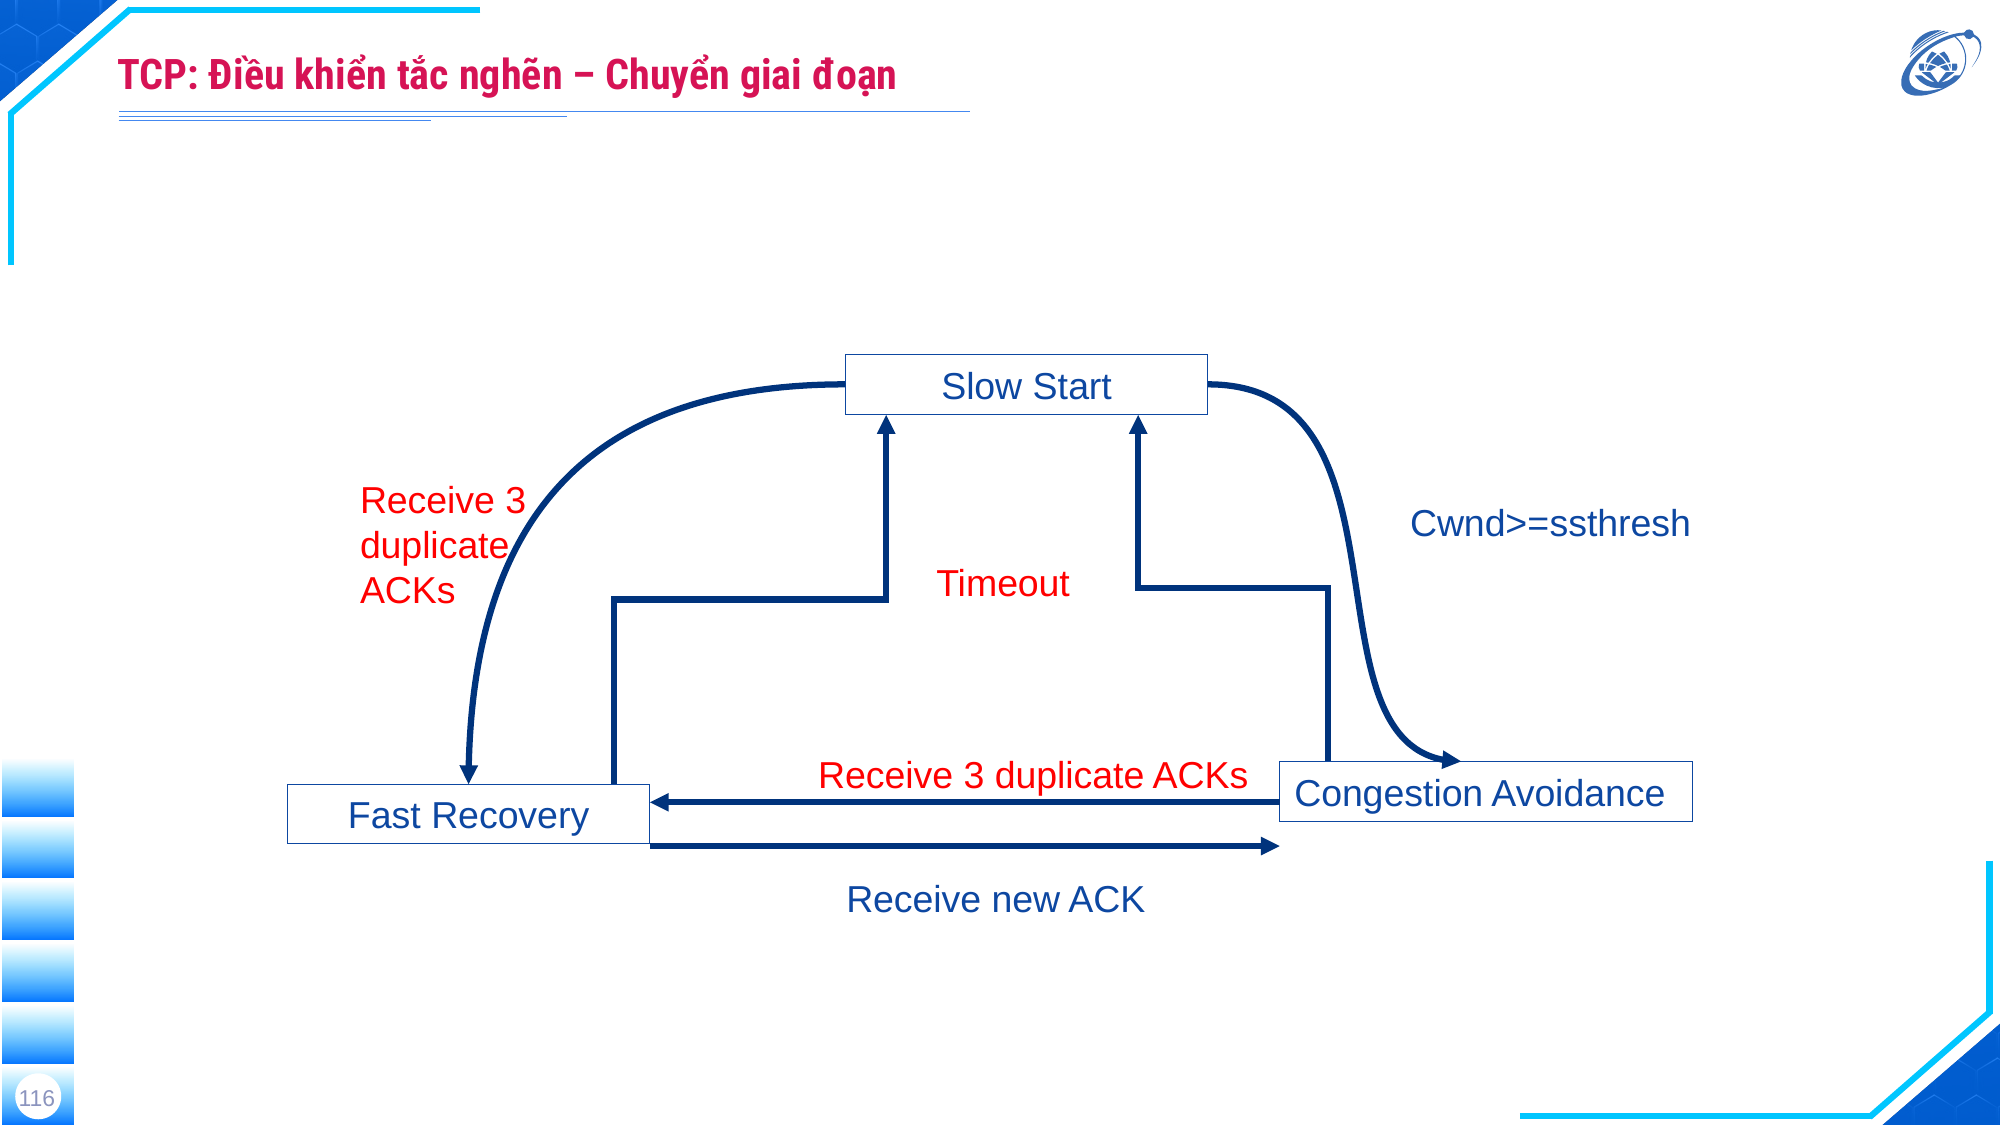

# TCP: Điều khiển tắc nghẽn – Chuyển giai đoạn

Slow Start
Receive 3 duplicate ACKs
Cwnd>=ssthresh
Timeout
Receive 3 duplicate ACKs
Congestion Avoidance
Fast Recovery
Receive new ACK
116